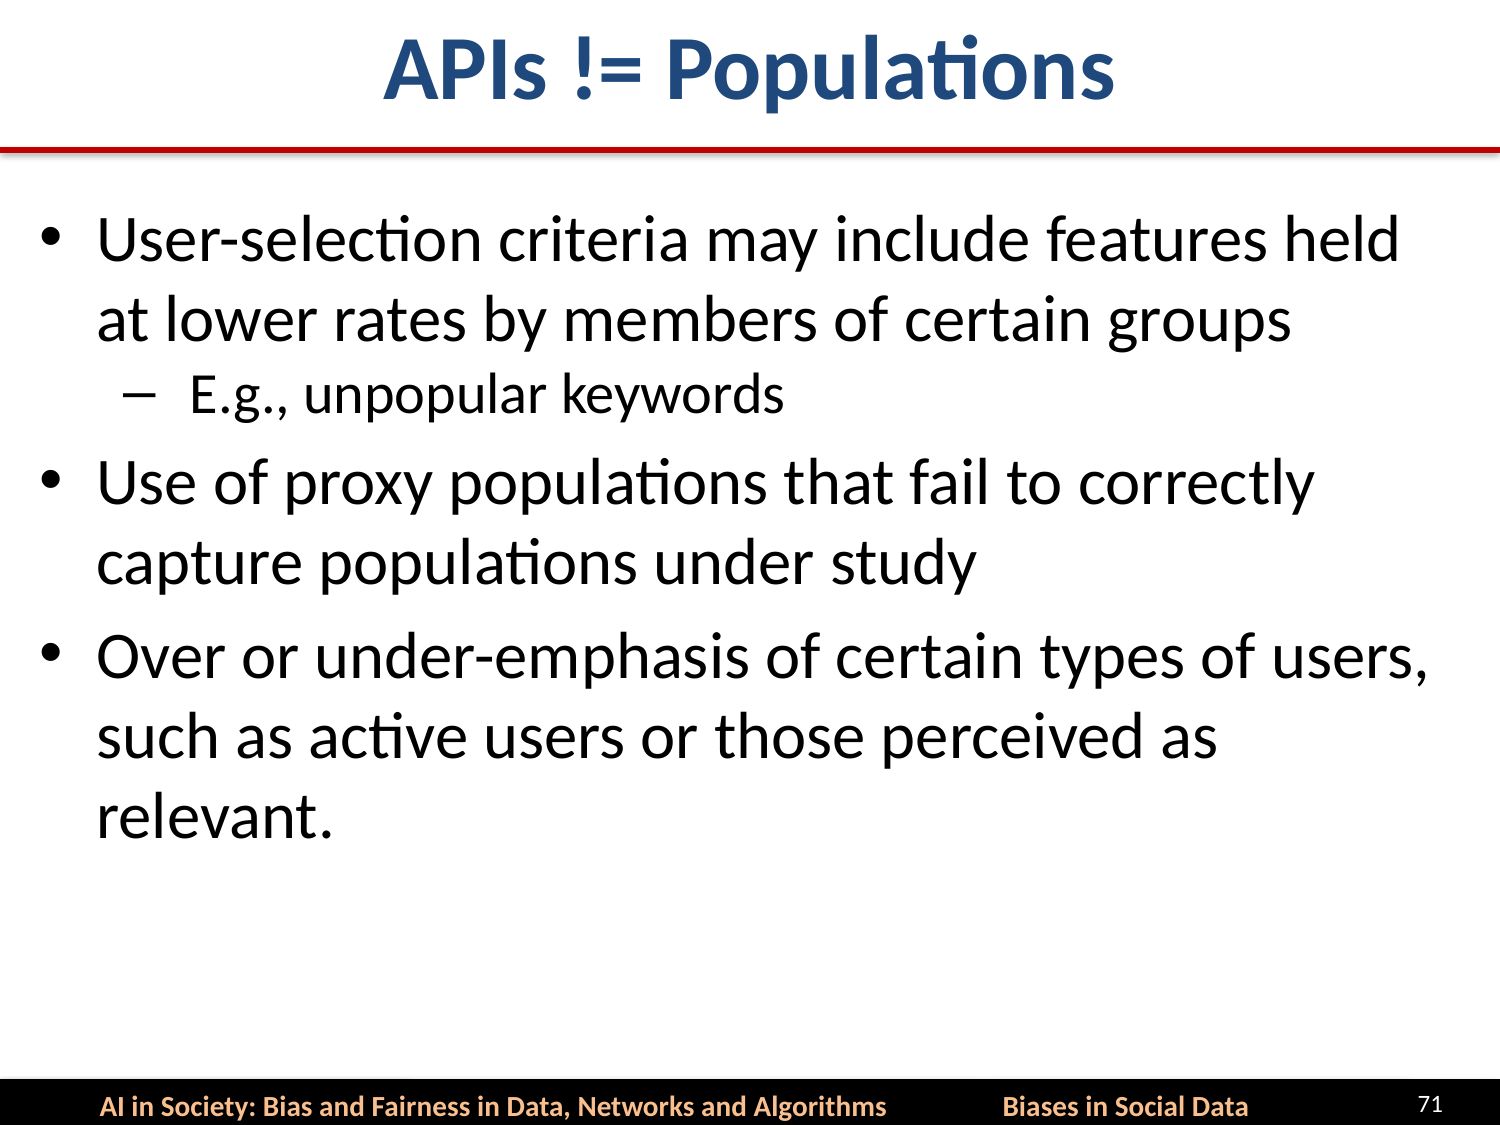

# APIs != Populations
User-selection criteria may include features held at lower rates by members of certain groups
E.g., unpopular keywords
Use of proxy populations that fail to correctly capture populations under study
Over or under-emphasis of certain types of users, such as active users or those perceived as relevant.